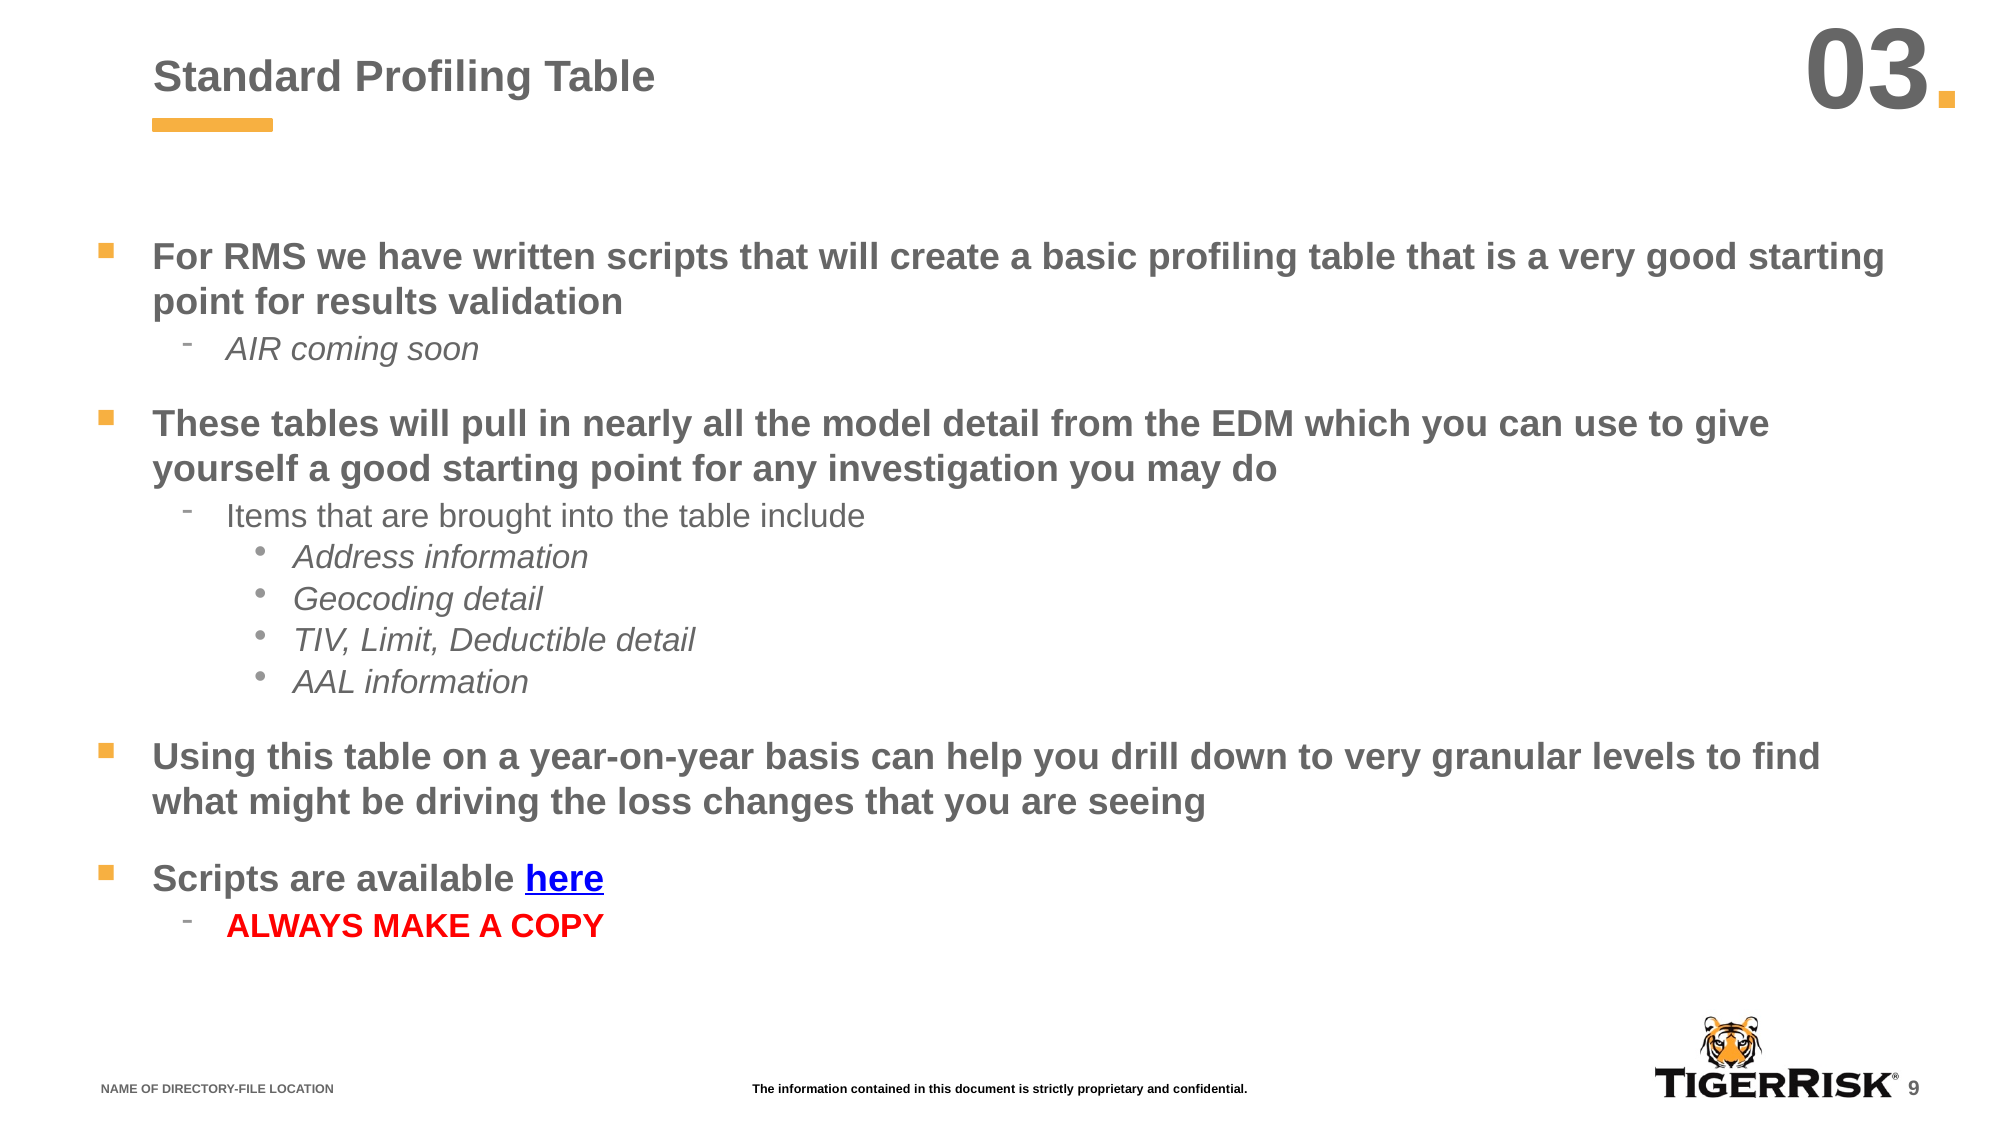

03.
# Standard Profiling Table
For RMS we have written scripts that will create a basic profiling table that is a very good starting point for results validation
AIR coming soon
These tables will pull in nearly all the model detail from the EDM which you can use to give yourself a good starting point for any investigation you may do
Items that are brought into the table include
Address information
Geocoding detail
TIV, Limit, Deductible detail
AAL information
Using this table on a year-on-year basis can help you drill down to very granular levels to find what might be driving the loss changes that you are seeing
Scripts are available here
ALWAYS MAKE A COPY